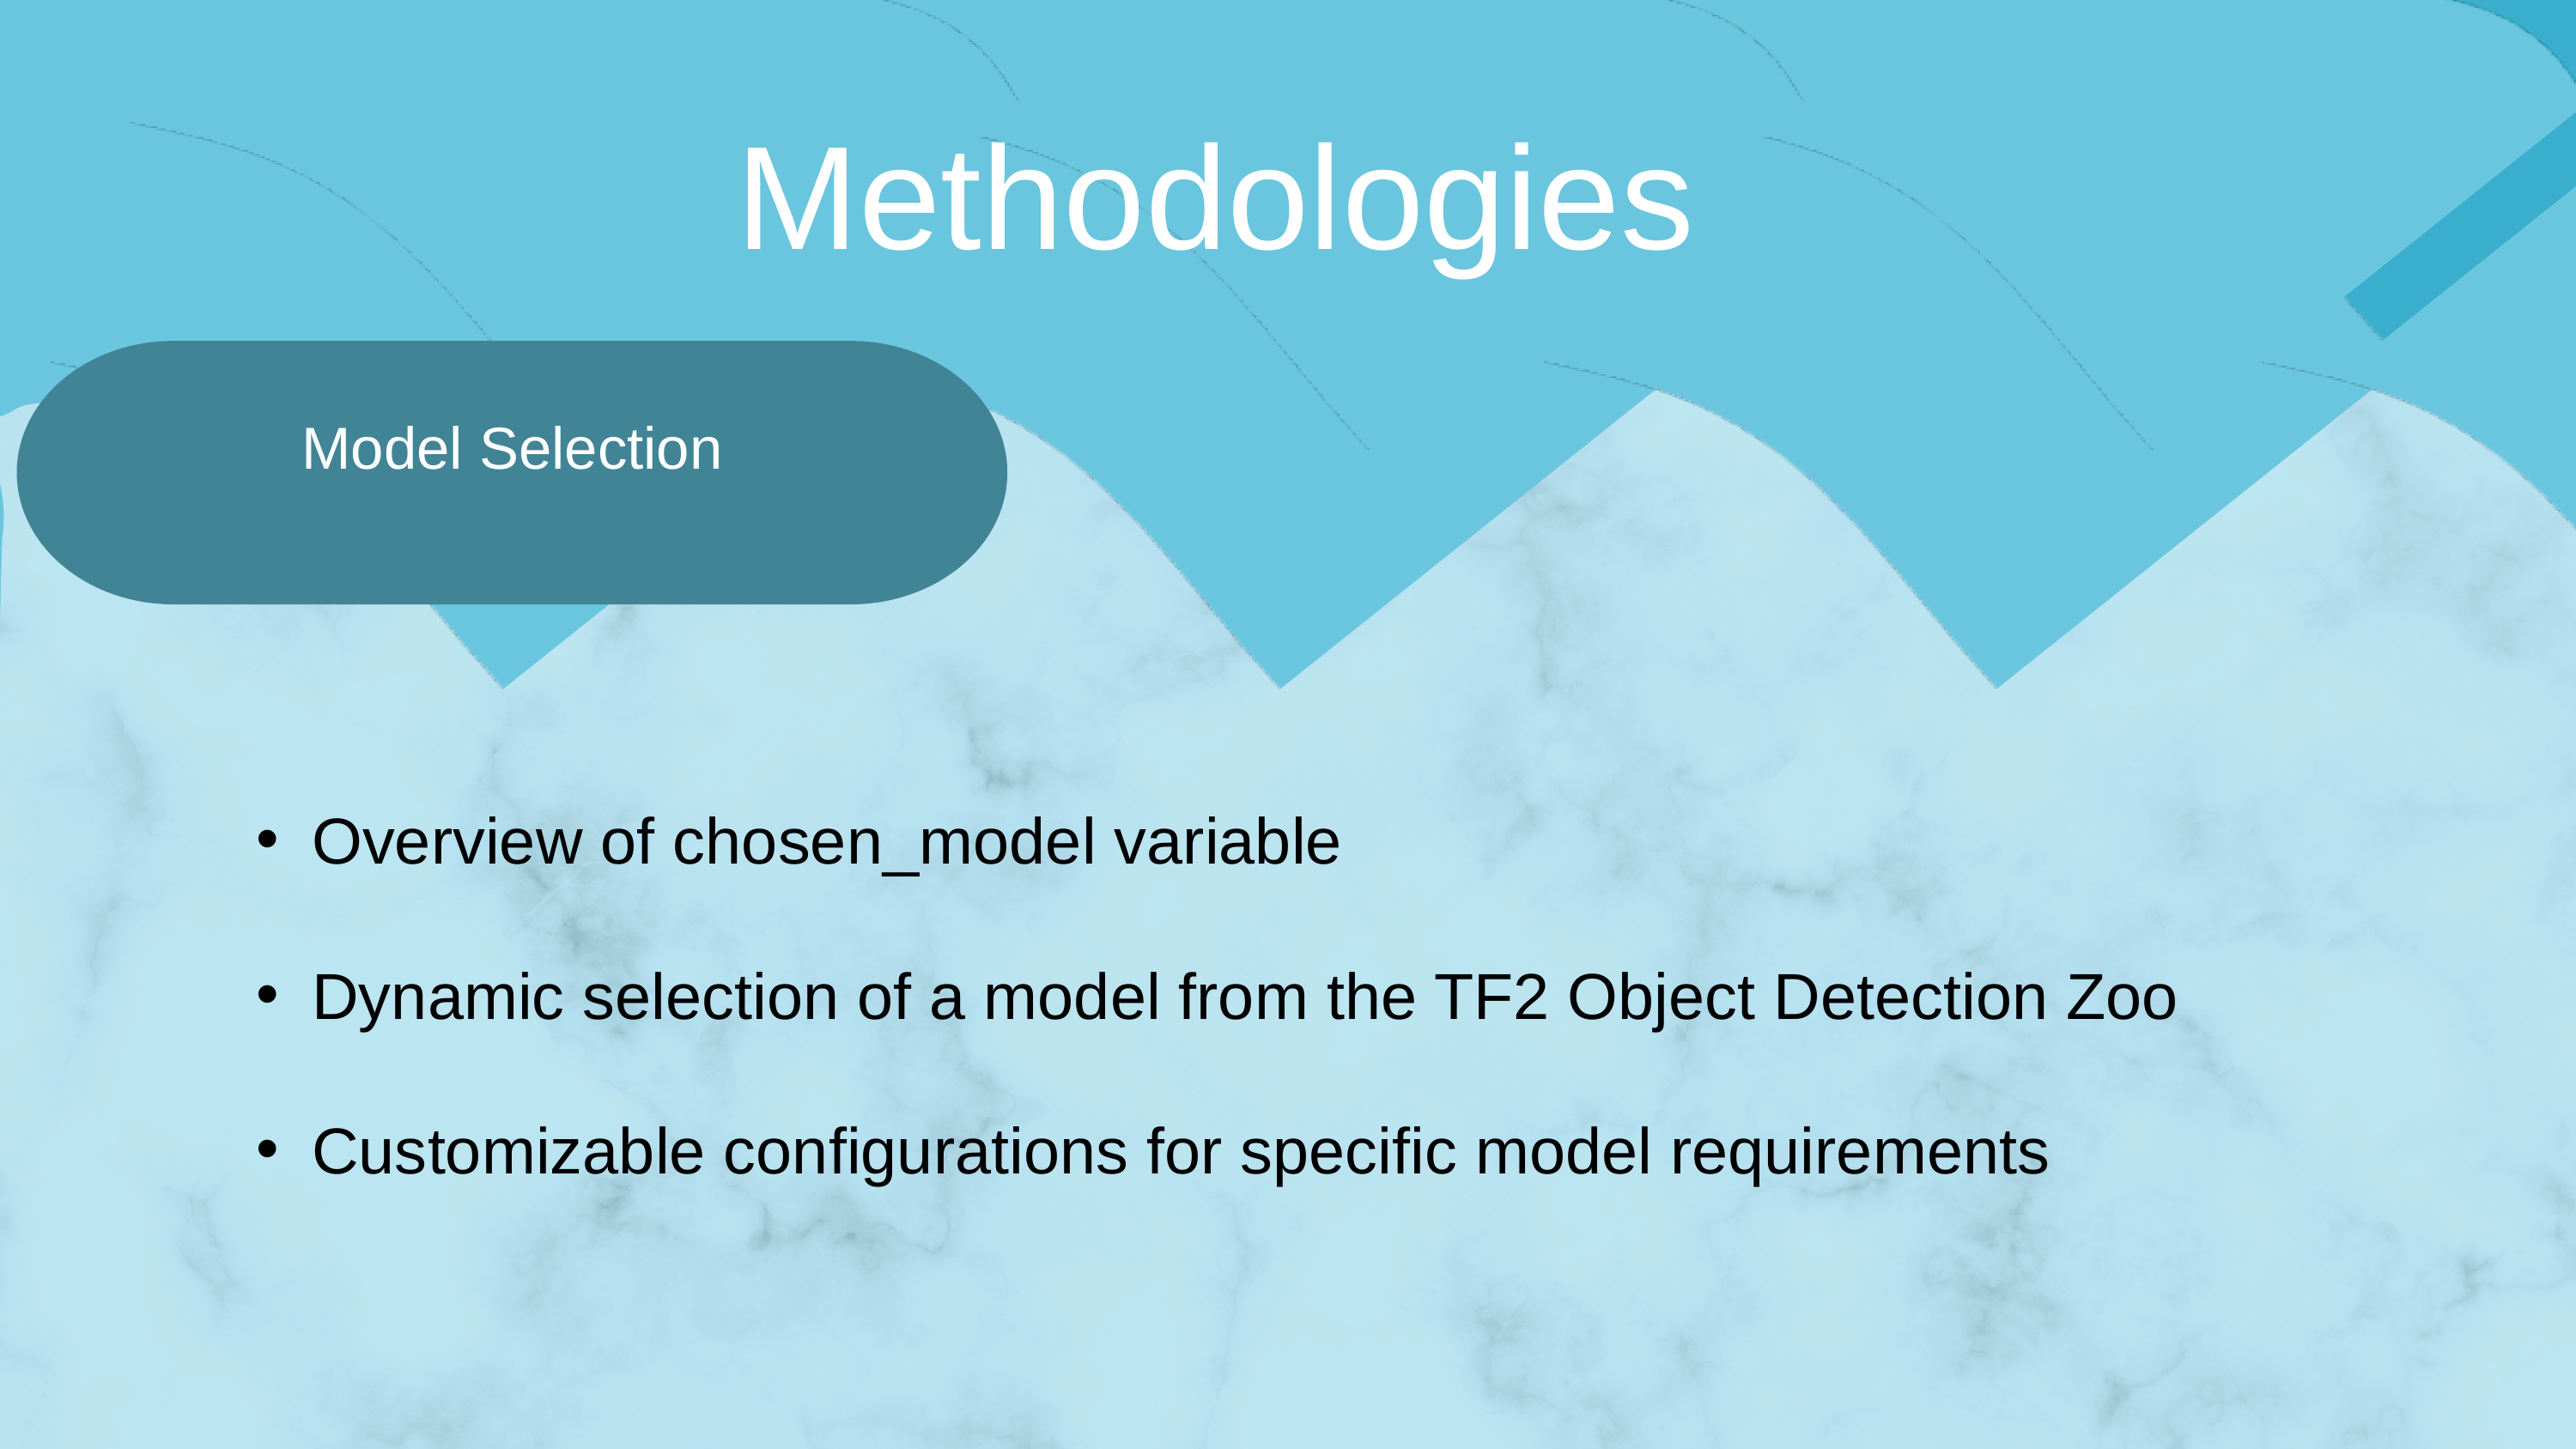

Methodologies

Model Selection
Overview of chosen_model variable
Dynamic selection of a model from the TF2 Object Detection Zoo
Customizable configurations for specific model requirements